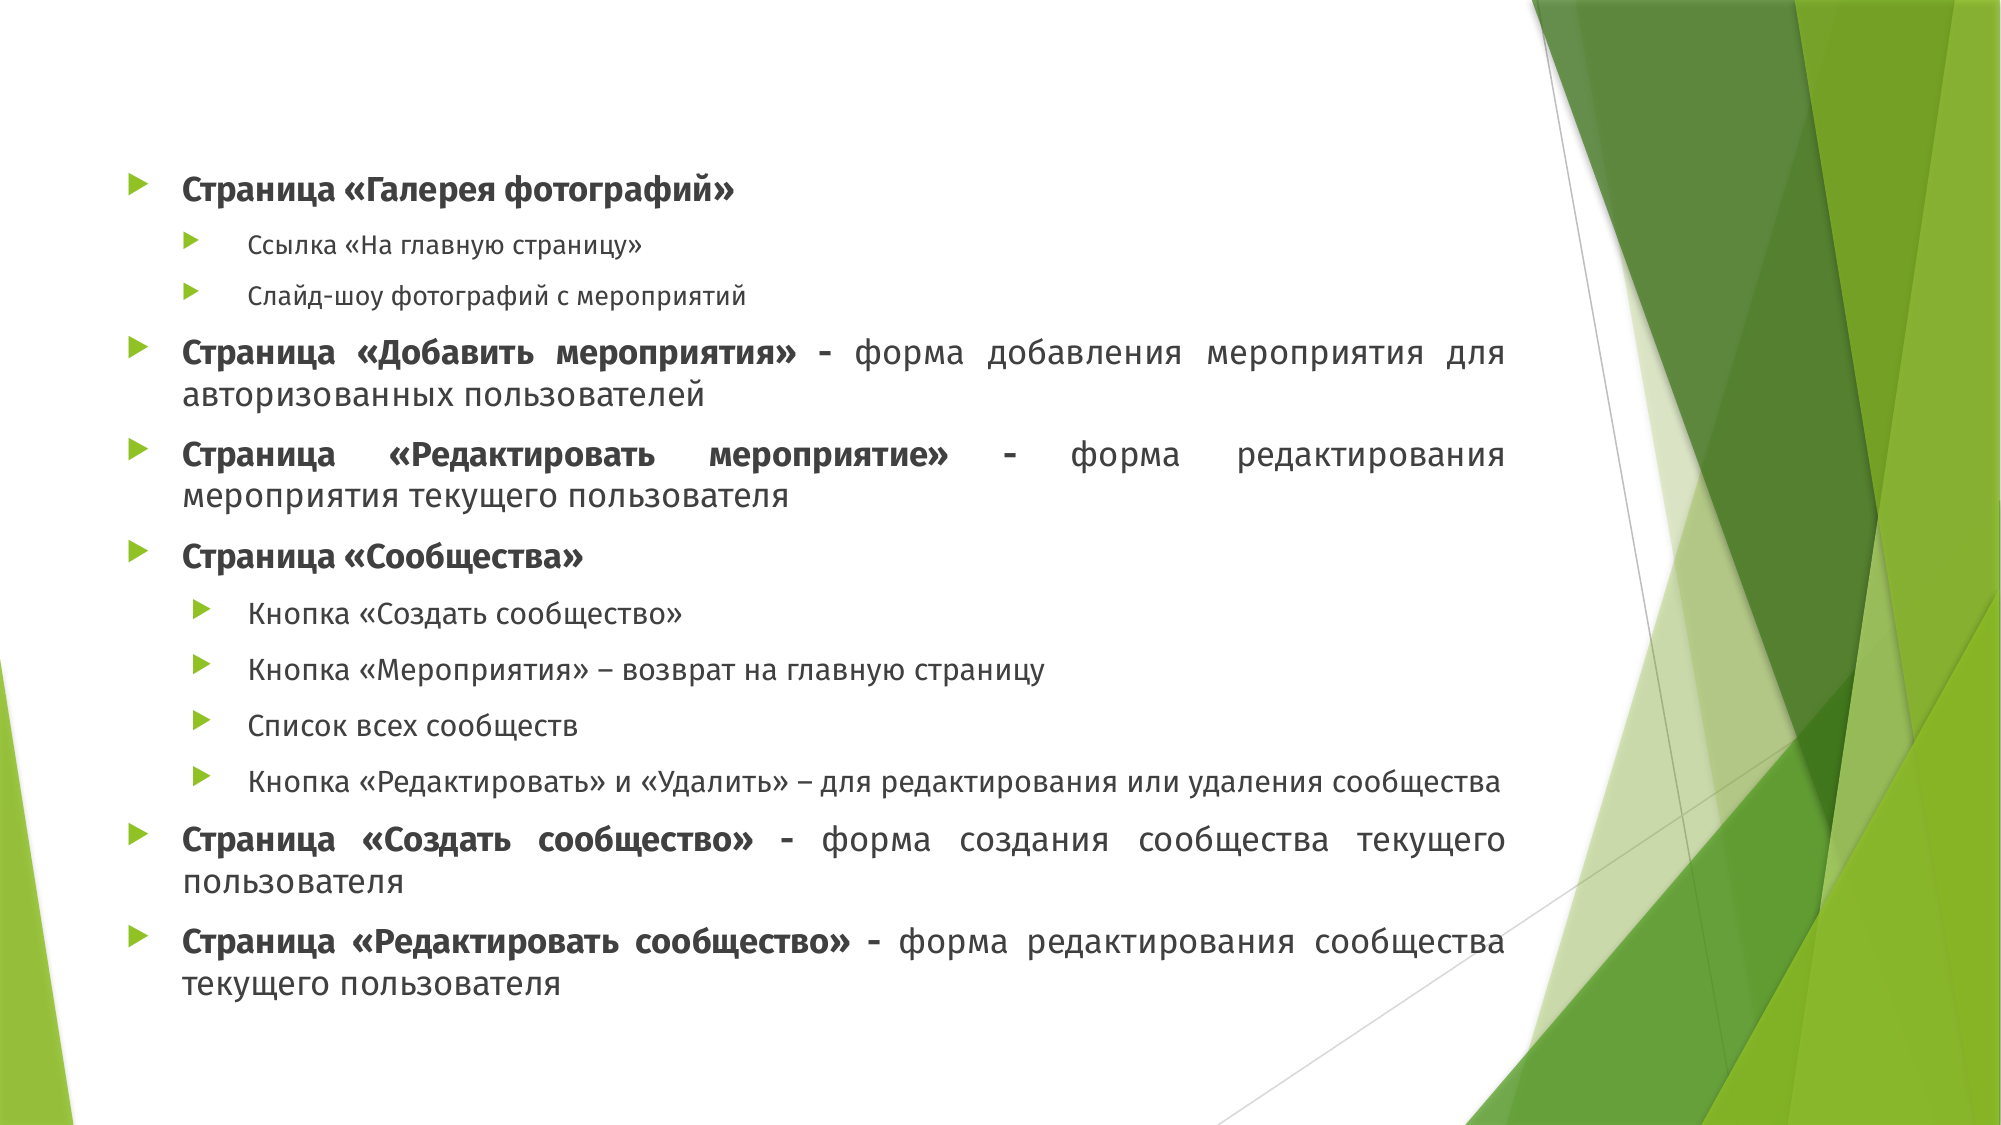

#

Страница «Галерея фотографий»
Ссылка «На главную страницу»
Слайд-шоу фотографий с мероприятий
Страница «Добавить мероприятия» - форма добавления мероприятия для авторизованных пользователей
Страница «Редактировать мероприятие» - форма редактирования мероприятия текущего пользователя
Страница «Сообщества»
Кнопка «Создать сообщество»
Кнопка «Мероприятия» – возврат на главную страницу
Список всех сообществ
Кнопка «Редактировать» и «Удалить» – для редактирования или удаления сообщества
Страница «Создать сообщество» - форма создания сообщества текущего пользователя
Страница «Редактировать сообщество» - форма редактирования сообщества текущего пользователя